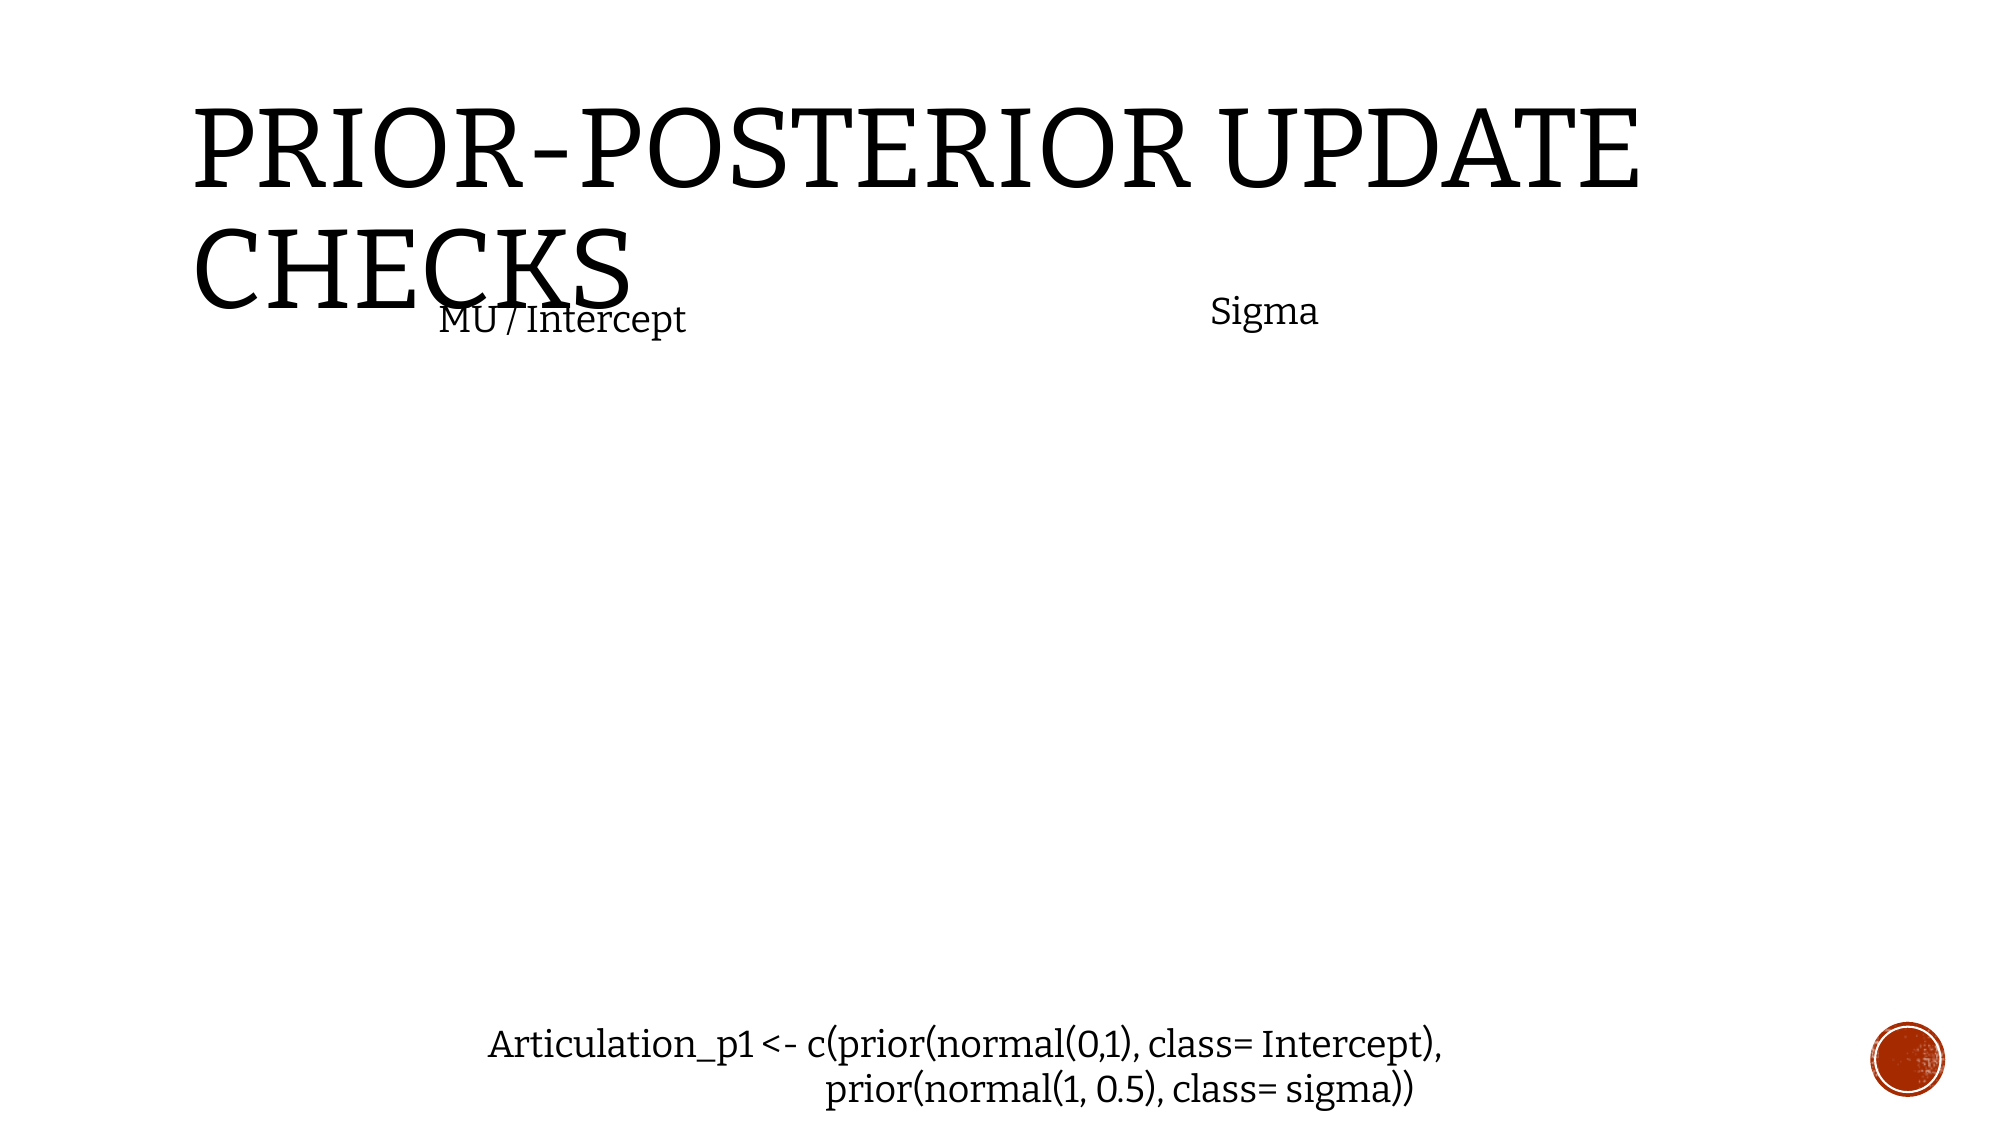

# Prior-Posterior Update checks
Sigma
MU / Intercept

Articulation_p1 <- c(prior(normal(0,1), class= Intercept),
		     prior(normal(1, 0.5), class= sigma))